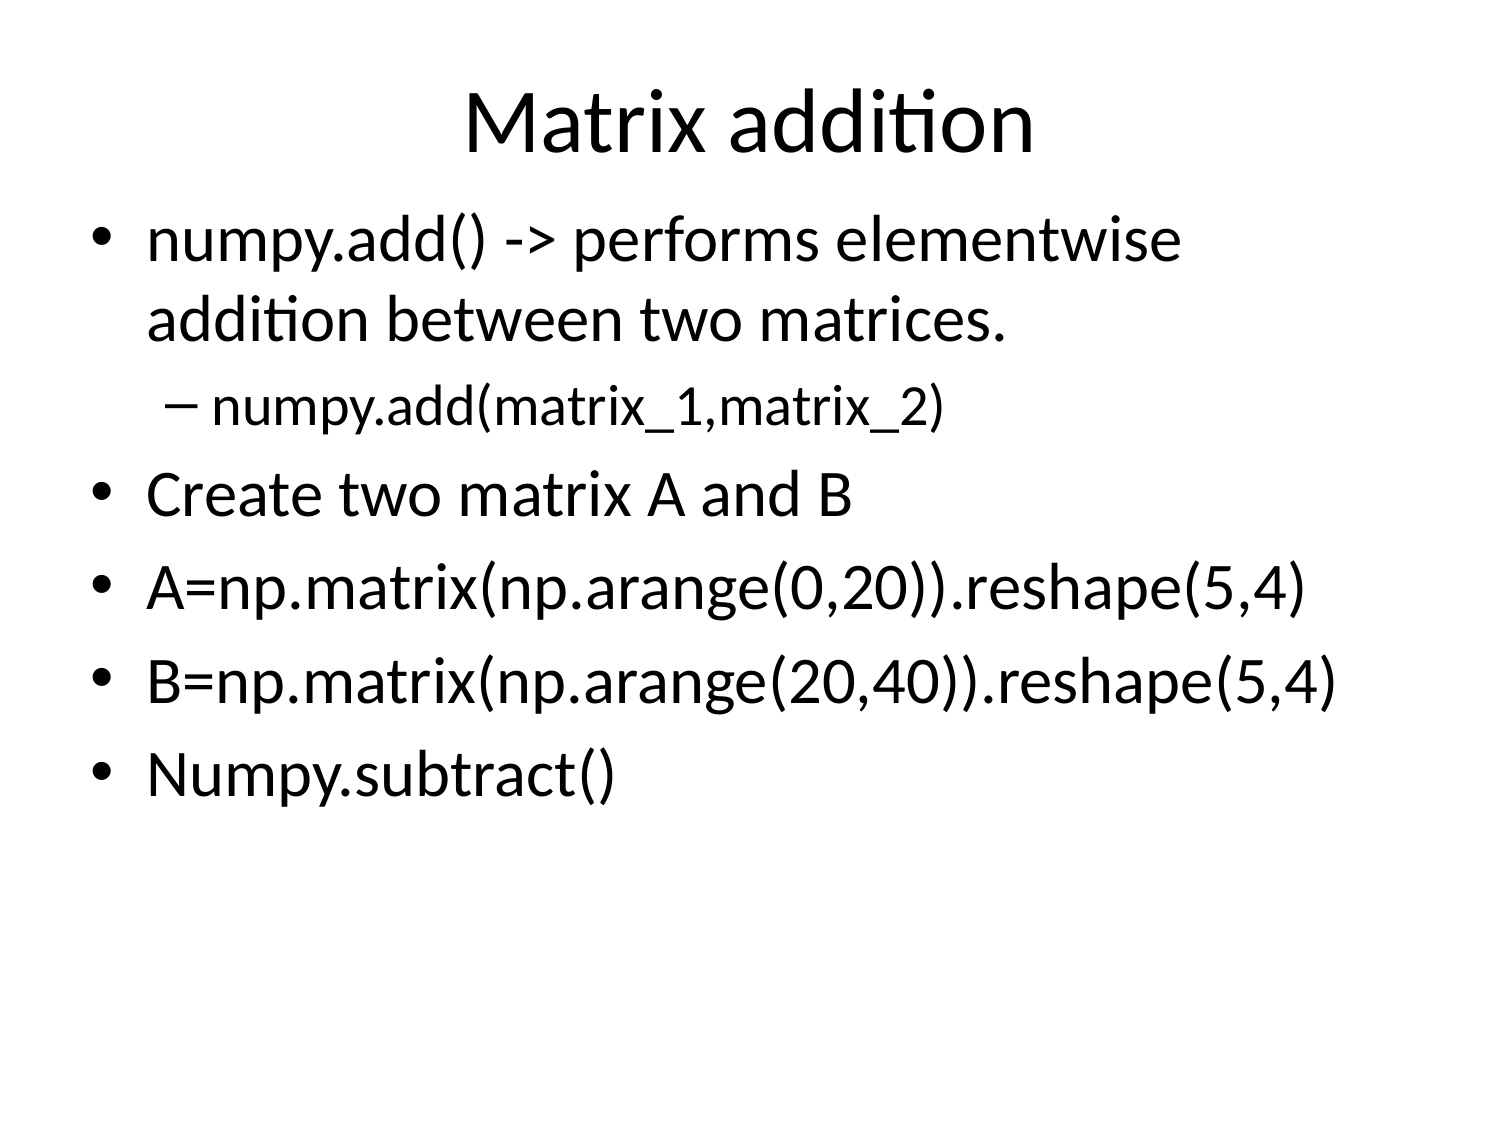

# Matrix addition
numpy.add() -> performs elementwise addition between two matrices.
numpy.add(matrix_1,matrix_2)
Create two matrix A and B
A=np.matrix(np.arange(0,20)).reshape(5,4)
B=np.matrix(np.arange(20,40)).reshape(5,4)
Numpy.subtract()